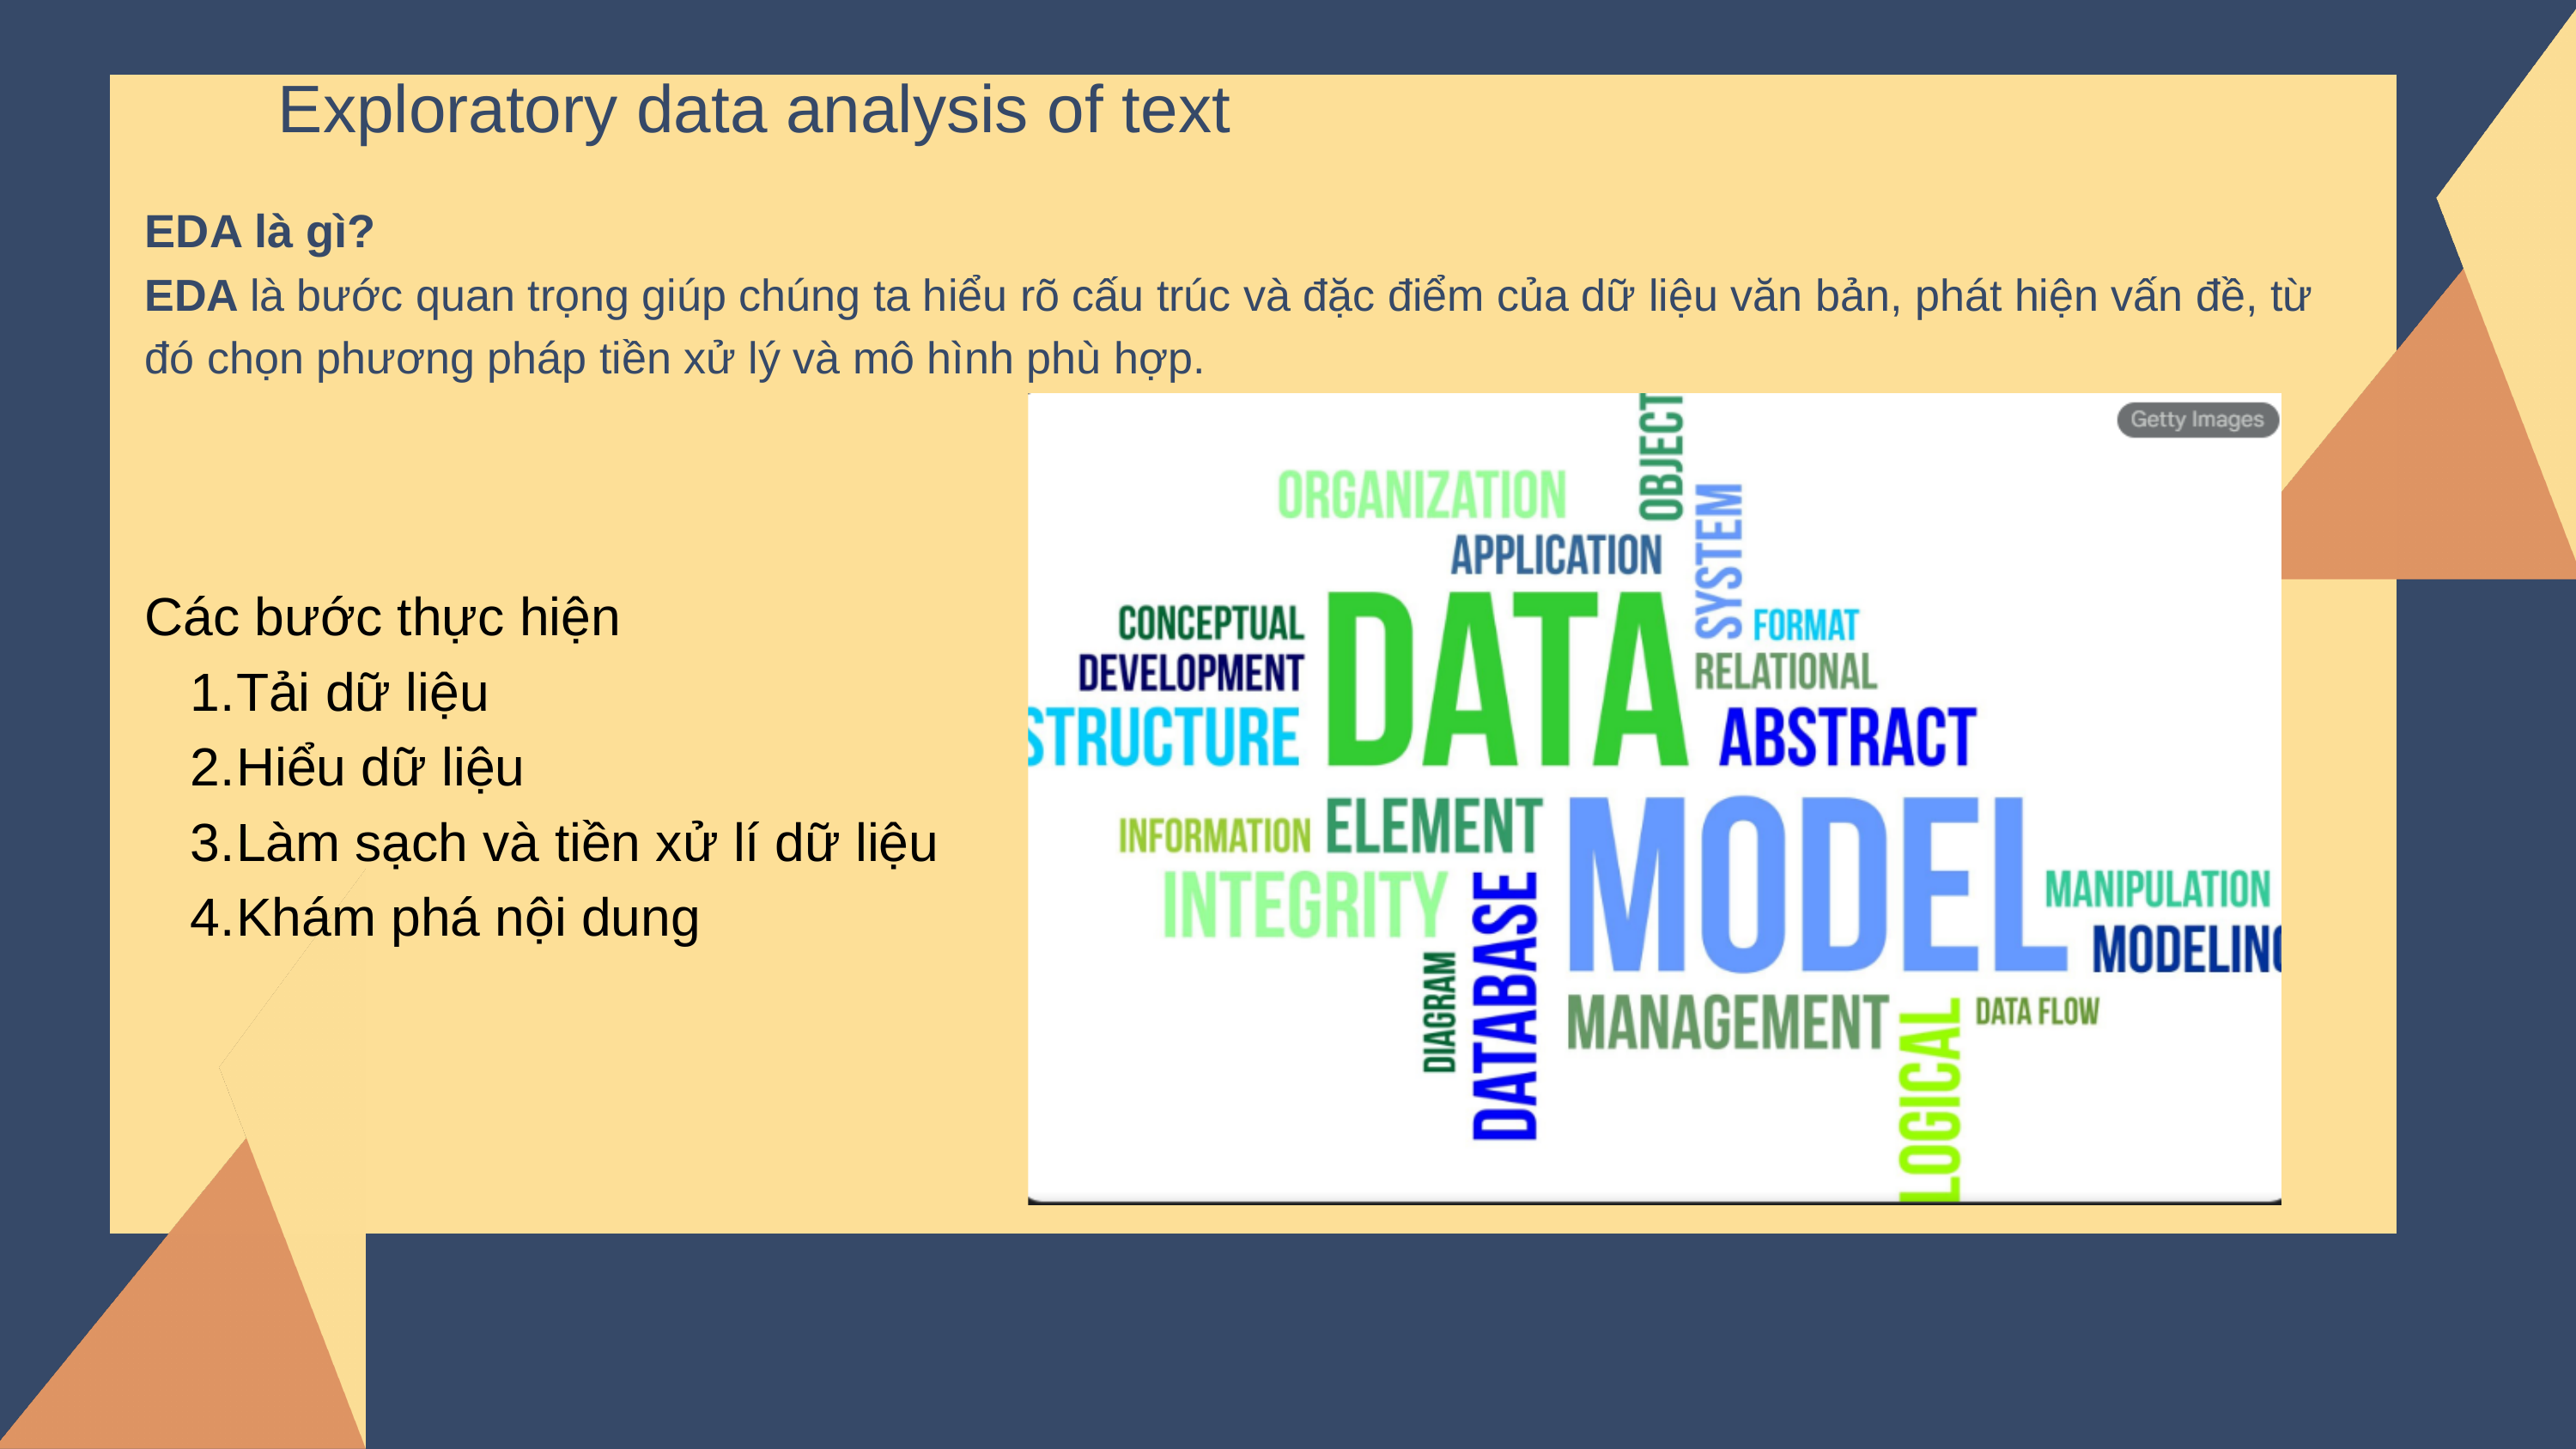

Exploratory data analysis of text

EDA là gì?
EDA là bước quan trọng giúp chúng ta hiểu rõ cấu trúc và đặc điểm của dữ liệu văn bản, phát hiện vấn đề, từ đó chọn phương pháp tiền xử lý và mô hình phù hợp.

Các bước thực hiện
Tải dữ liệu
Hiểu dữ liệu
Làm sạch và tiền xử lí dữ liệu
Khám phá nội dung